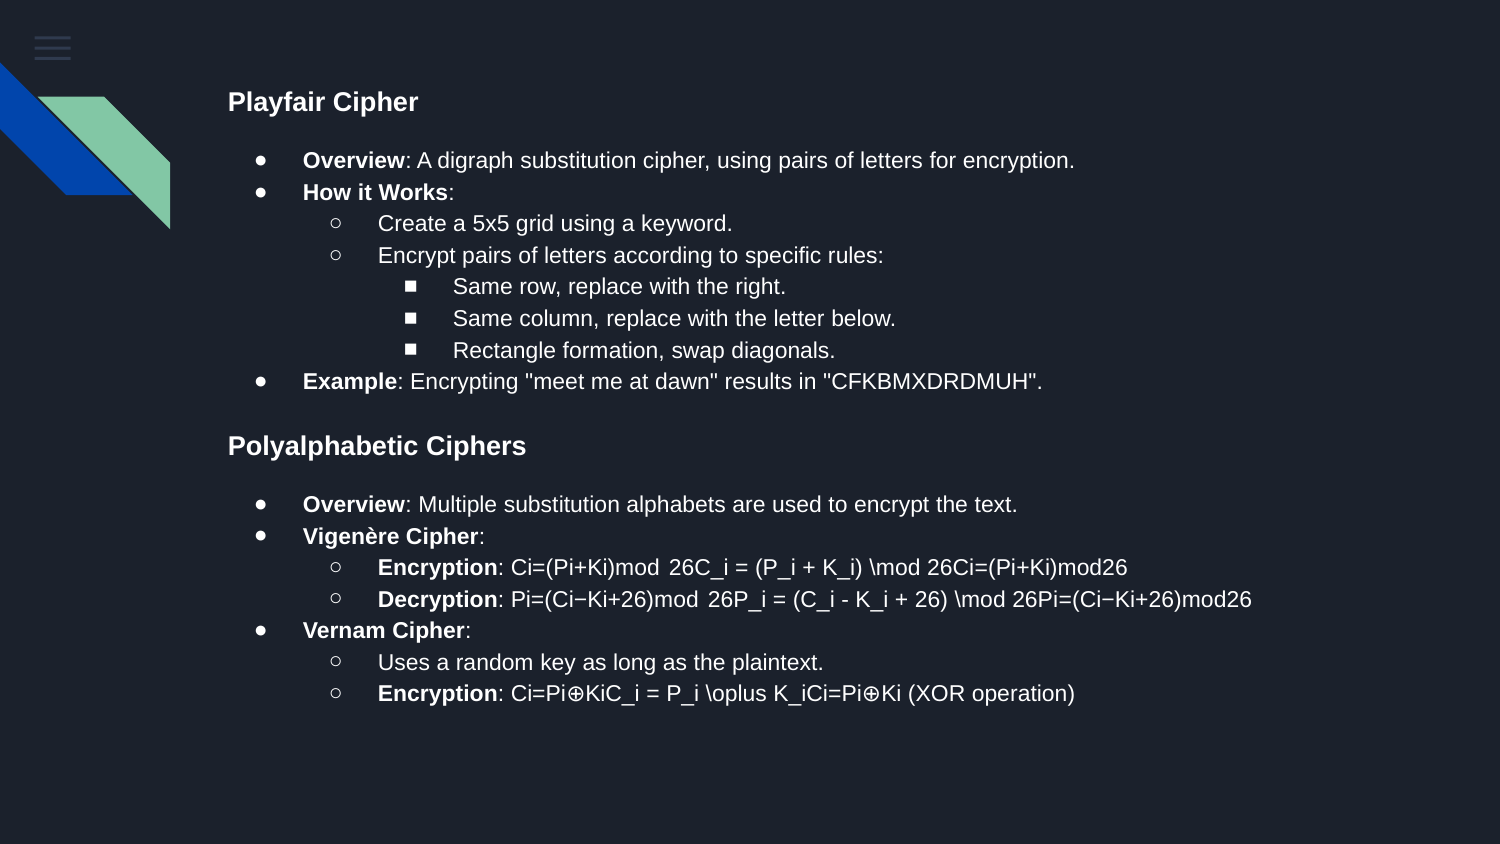

# Playfair Cipher
Overview: A digraph substitution cipher, using pairs of letters for encryption.
How it Works:
Create a 5x5 grid using a keyword.
Encrypt pairs of letters according to specific rules:
Same row, replace with the right.
Same column, replace with the letter below.
Rectangle formation, swap diagonals.
Example: Encrypting "meet me at dawn" results in "CFKBMXDRDMUH".
Polyalphabetic Ciphers
Overview: Multiple substitution alphabets are used to encrypt the text.
Vigenère Cipher:
Encryption: Ci=(Pi+Ki)mod  26C_i = (P_i + K_i) \mod 26Ci​=(Pi​+Ki​)mod26
Decryption: Pi=(Ci−Ki+26)mod  26P_i = (C_i - K_i + 26) \mod 26Pi​=(Ci​−Ki​+26)mod26
Vernam Cipher:
Uses a random key as long as the plaintext.
Encryption: Ci=Pi⊕KiC_i = P_i \oplus K_iCi​=Pi​⊕Ki​ (XOR operation)